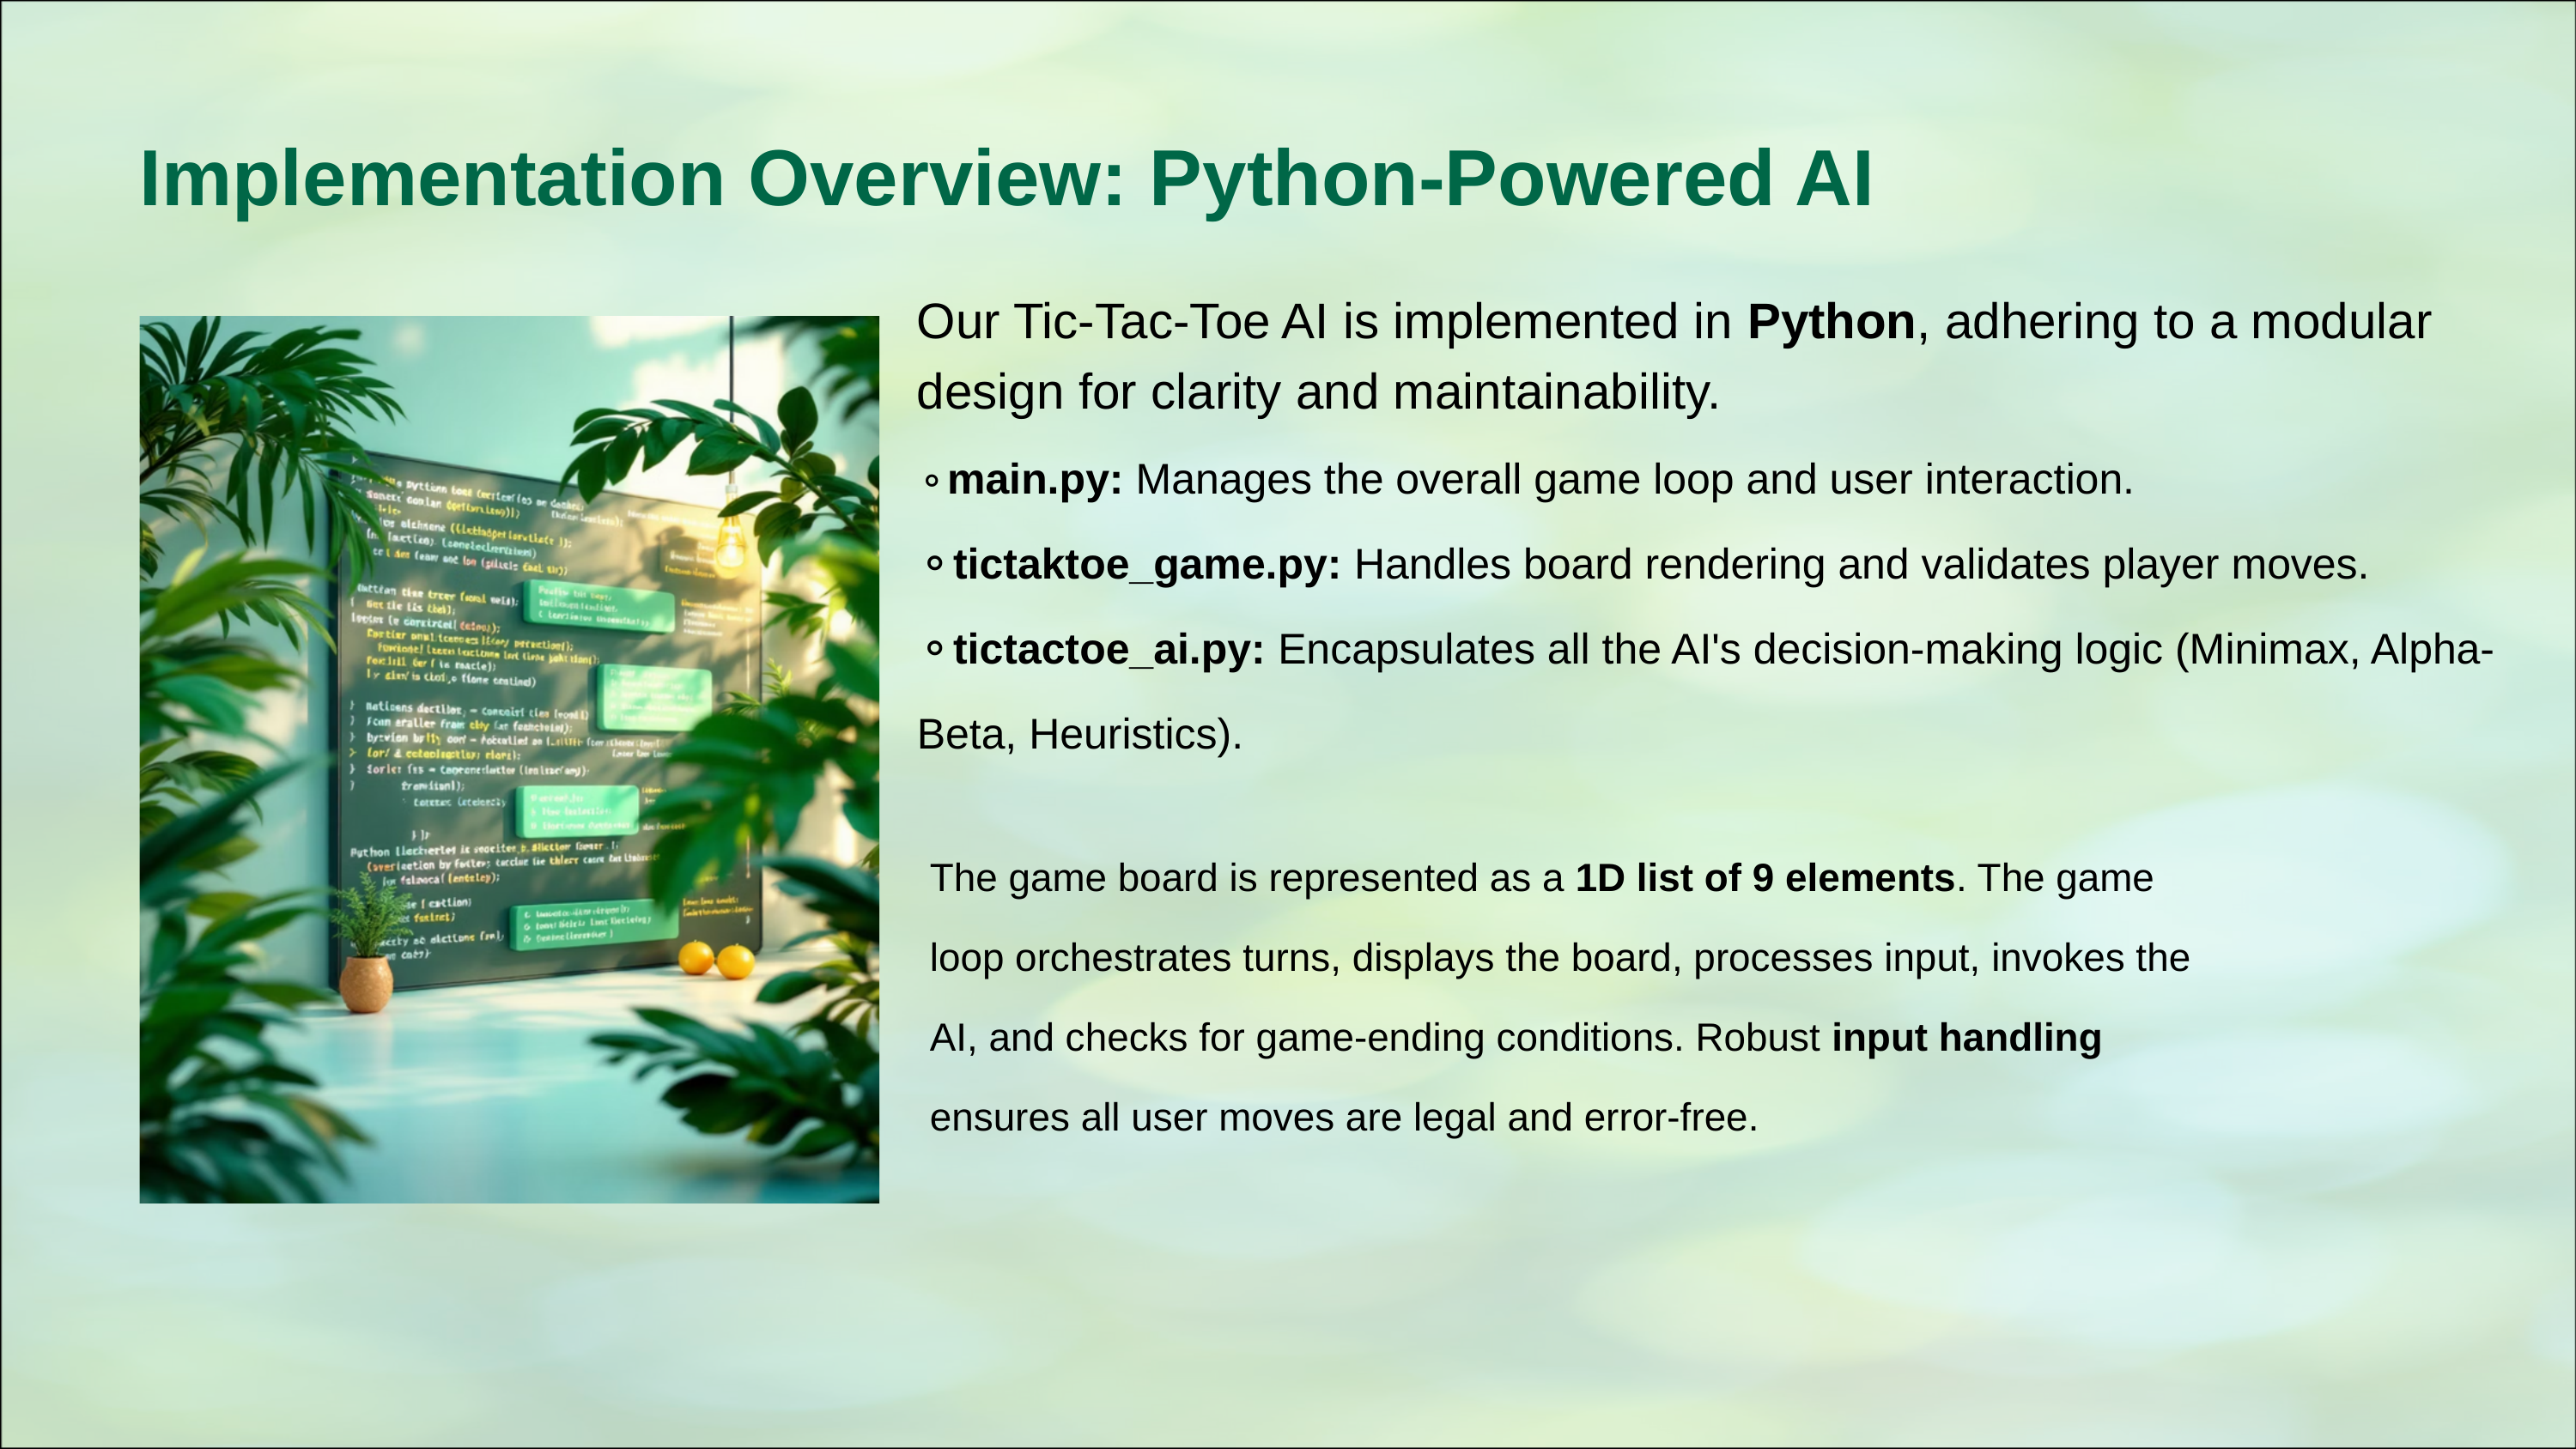

Implementation Overview: Python-Powered AI
Our Tic-Tac-Toe AI is implemented in Python, adhering to a modular design for clarity and maintainability.

⚬main.py: Manages the overall game loop and user interaction.
⚬tictaktoe_game.py: Handles board rendering and validates player moves.
⚬tictactoe_ai.py: Encapsulates all the AI's decision-making logic (Minimax, Alpha-Beta, Heuristics).

The game board is represented as a 1D list of 9 elements. The game loop orchestrates turns, displays the board, processes input, invokes the AI, and checks for game-ending conditions. Robust input handling ensures all user moves are legal and error-free.